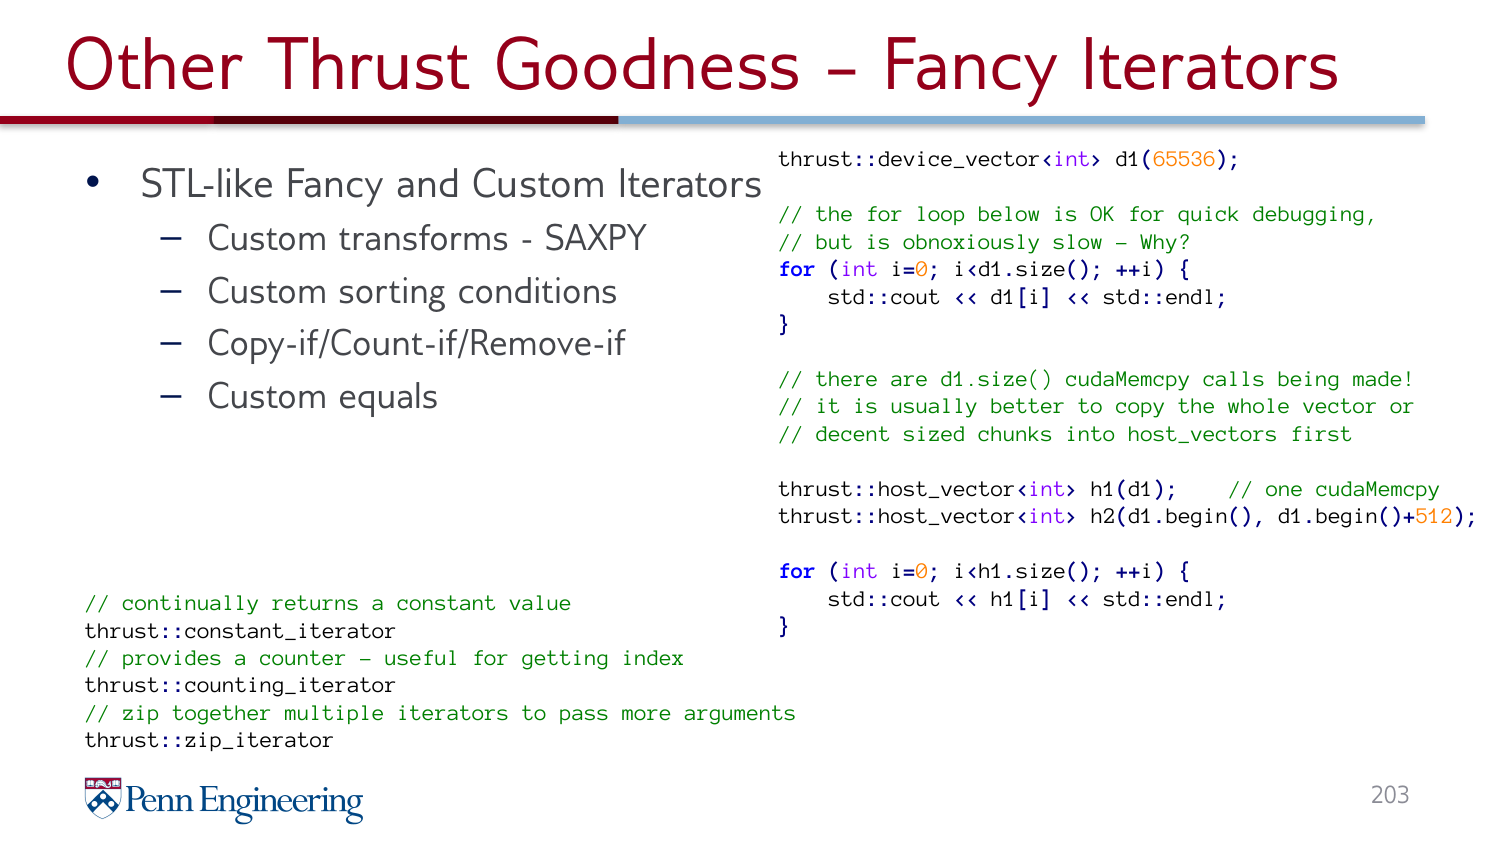

# Other Thrust Goodness – Fancy Iterators
thrust::device_vector<int> d1(65536);

// the for loop below is OK for quick debugging,
// but is obnoxiously slow - Why?
for (int i=0; i<d1.size(); ++i) {
    std::cout << d1[i] << std::endl;
}

// there are d1.size() cudaMemcpy calls being made!
// it is usually better to copy the whole vector or
// decent sized chunks into host_vectors first

thrust::host_vector<int> h1(d1);    // one cudaMemcpy
thrust::host_vector<int> h2(d1.begin(), d1.begin()+512);

for (int i=0; i<h1.size(); ++i) {
    std::cout << h1[i] << std::endl;
}
STL-like Fancy and Custom Iterators
Custom transforms - SAXPY
Custom sorting conditions
Copy-if/Count-if/Remove-if
Custom equals

// continually returns a constant value
thrust::constant_iterator
// provides a counter - useful for getting index
thrust::counting_iterator
// zip together multiple iterators to pass more arguments
thrust::zip_iterator
203